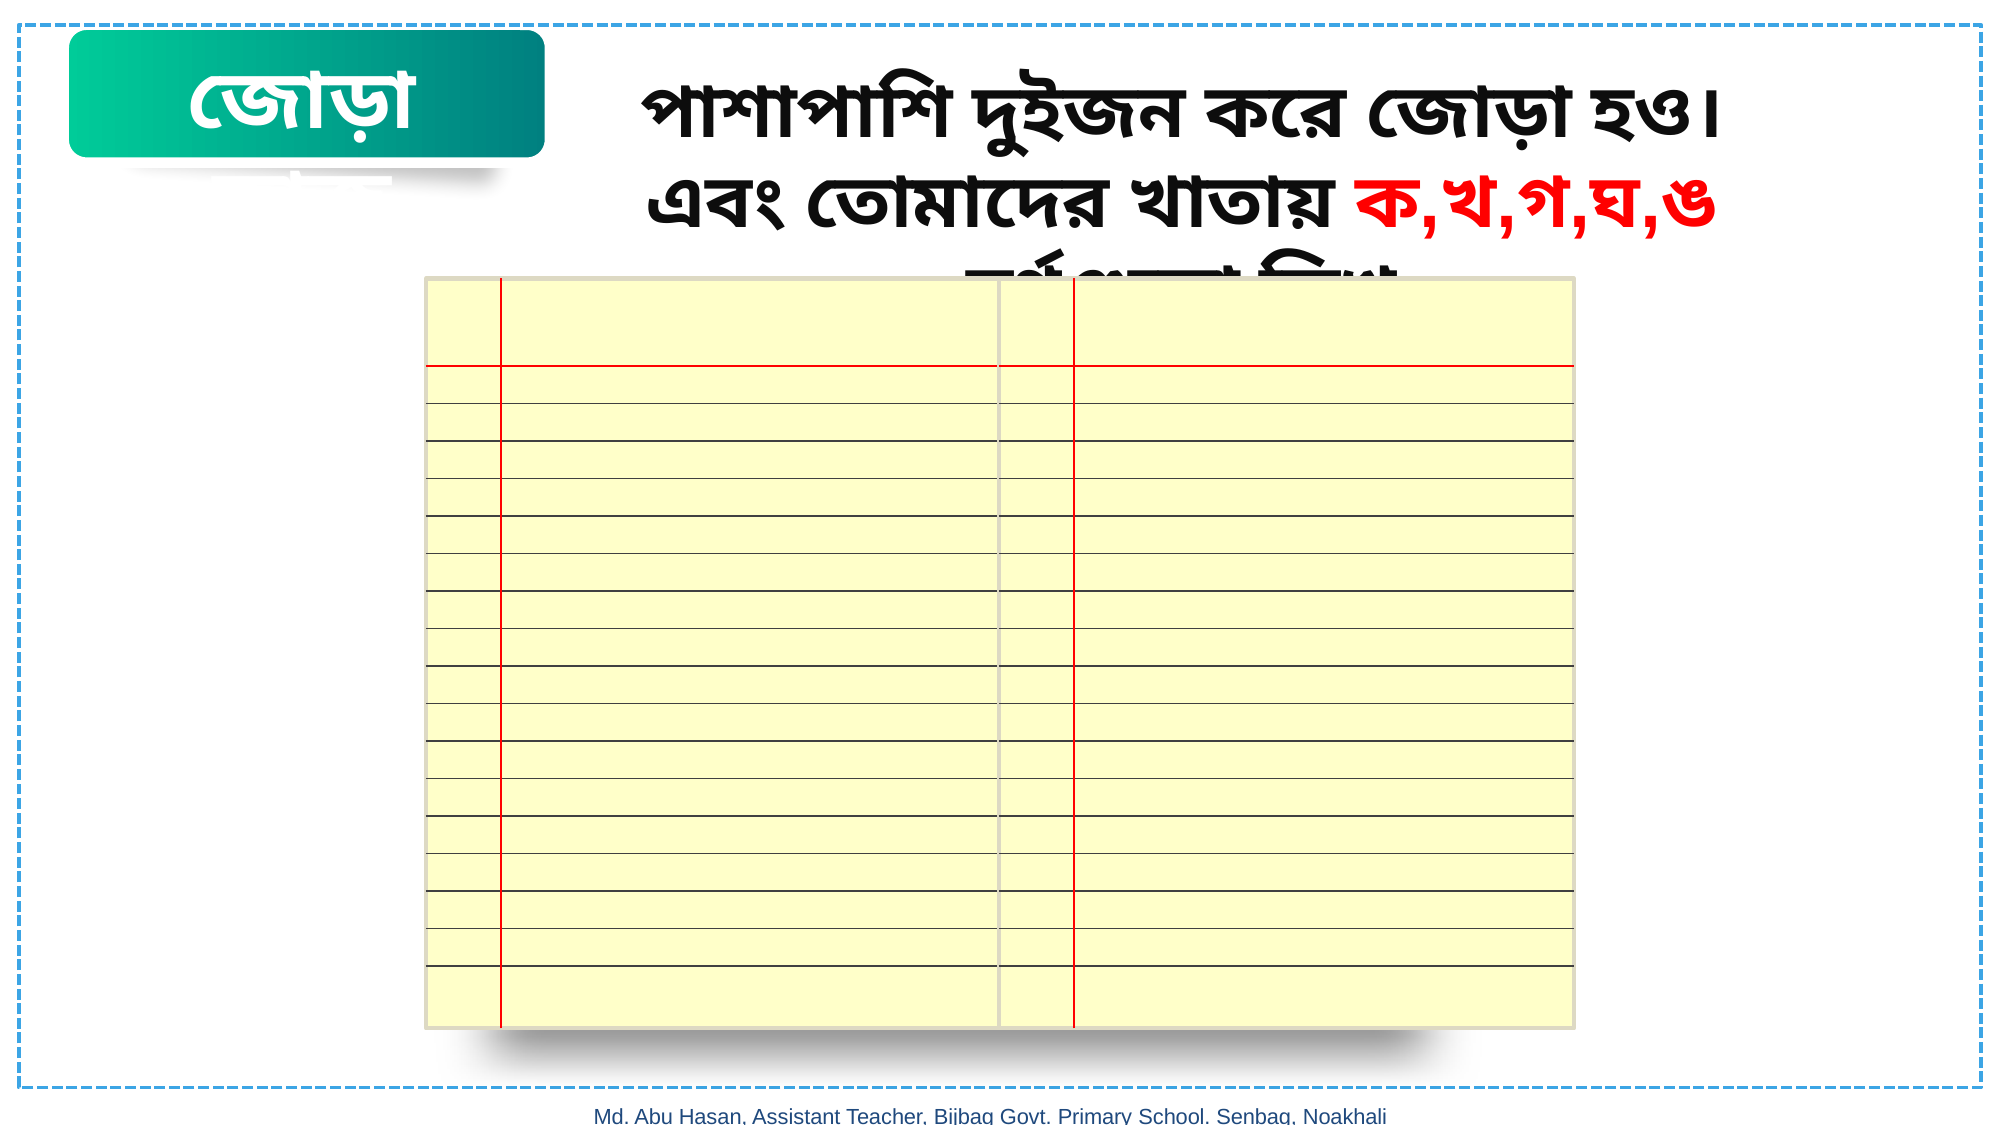

জোড়া কাজ

পাশাপাশি দুইজন করে জোড়া হও। এবং তোমাদের খাতায় ক,খ,গ,ঘ,ঙ বর্ণগুলো লিখ